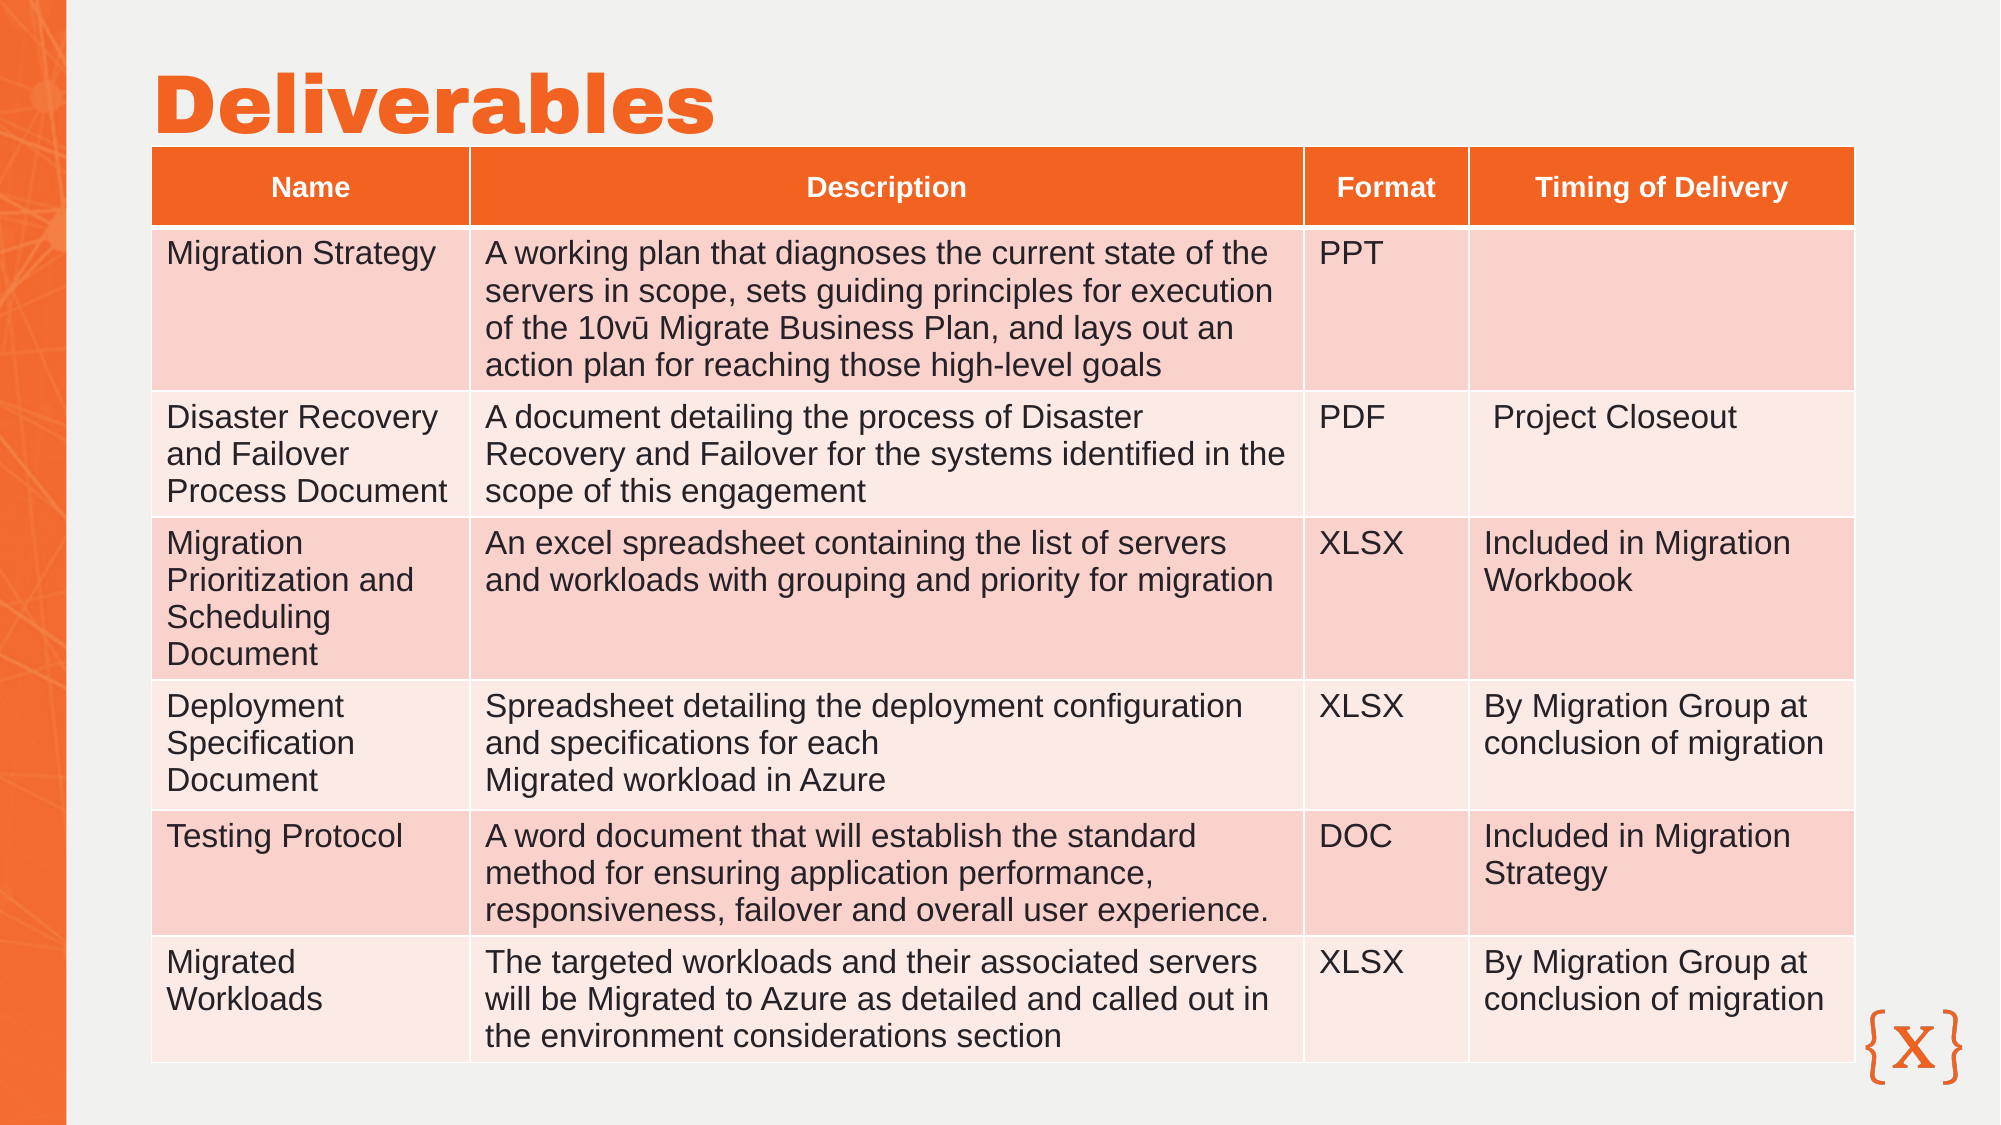

# Deliverables
| Name | Description | Format | Timing of Delivery |
| --- | --- | --- | --- |
| Migration Strategy | A working plan that diagnoses the current state of the servers in scope, sets guiding principles for execution of the 10vū Migrate Business Plan, and lays out an action plan for reaching those high-level goals | PPT |  |
| Disaster Recovery and Failover Process Document | A document detailing the process of Disaster Recovery and Failover for the systems identified in the scope of this engagement | PDF | Project Closeout |
| Migration Prioritization and Scheduling Document | An excel spreadsheet containing the list of servers and workloads with grouping and priority for migration | XLSX | Included in Migration Workbook |
| Deployment Specification Document | Spreadsheet detailing the deployment configuration and specifications for each Migrated workload in Azure | XLSX | By Migration Group at conclusion of migration |
| Testing Protocol | A word document that will establish the standard method for ensuring application performance, responsiveness, failover and overall user experience. | DOC | Included in Migration Strategy |
| Migrated Workloads | The targeted workloads and their associated servers will be Migrated to Azure as detailed and called out in the environment considerations section | XLSX | By Migration Group at conclusion of migration |